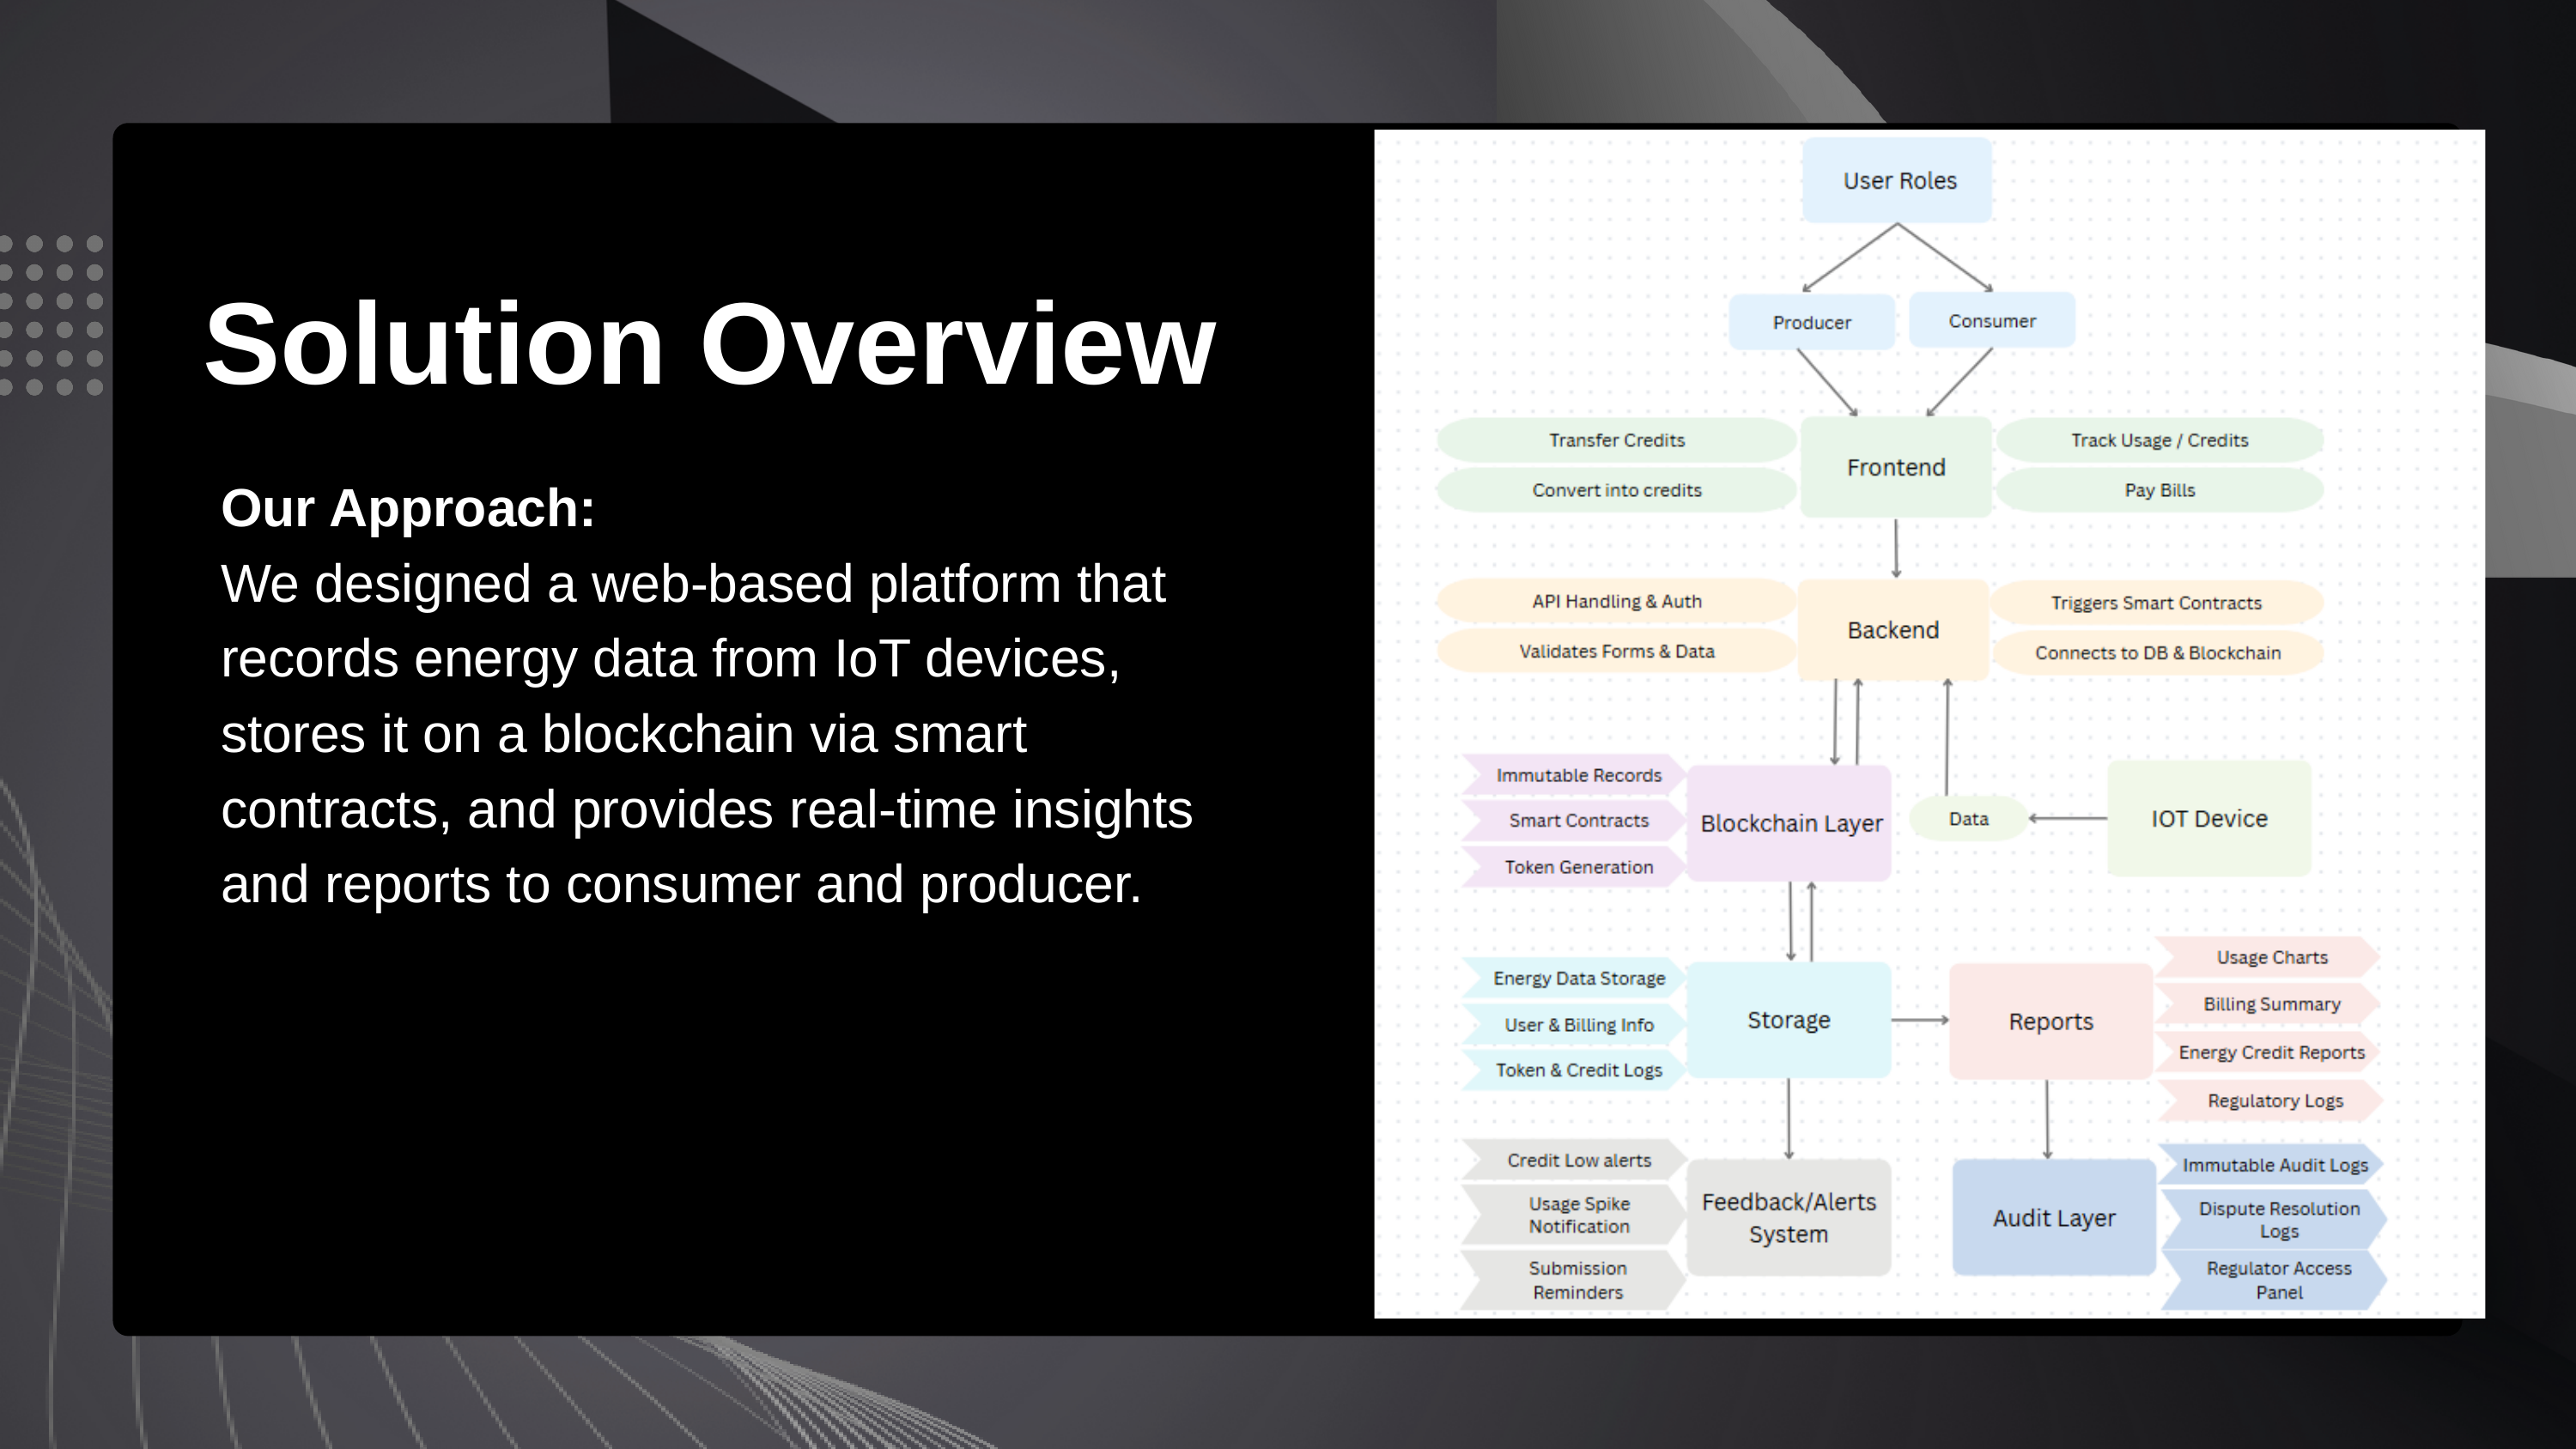

Solution Overview
Our Approach:
We designed a web-based platform that records energy data from IoT devices, stores it on a blockchain via smart contracts, and provides real-time insights and reports to consumer and producer.